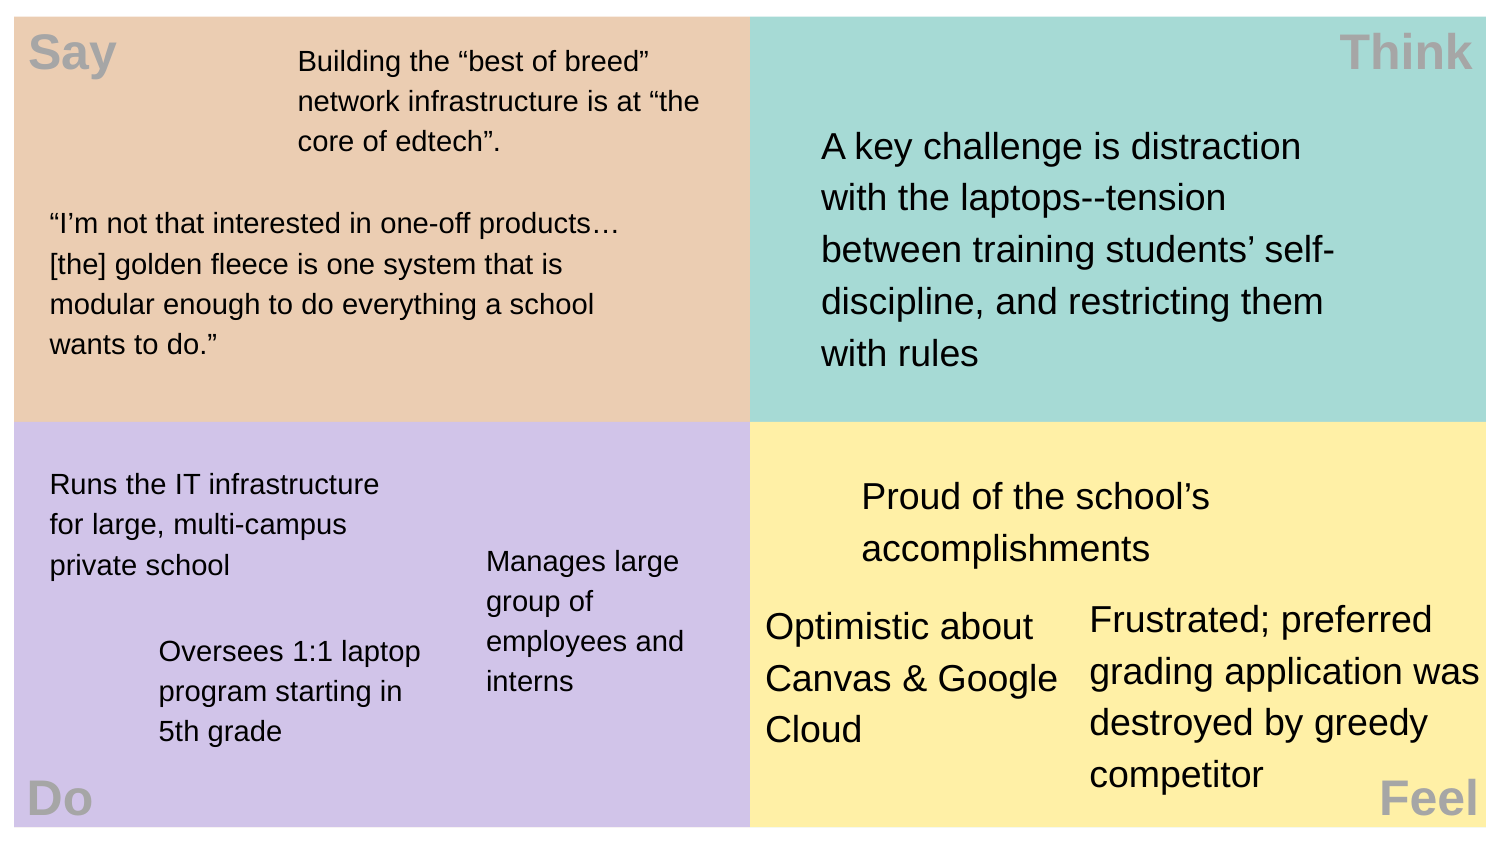

Say
Think

Do
Feel
Building the “best of breed” network infrastructure is at “the core of edtech”.

A key challenge is distraction with the laptops--tension between training students’ self-discipline, and restricting them with rules

“I’m not that interested in one-off products… [the] golden fleece is one system that is modular enough to do everything a school wants to do.”

Runs the IT infrastructure for large, multi-campus private school

Proud of the school’s accomplishments

Manages large group of employees and interns

Frustrated; preferred grading application was destroyed by greedy competitor
Optimistic about Canvas & Google Cloud

Oversees 1:1 laptop program starting in 5th grade